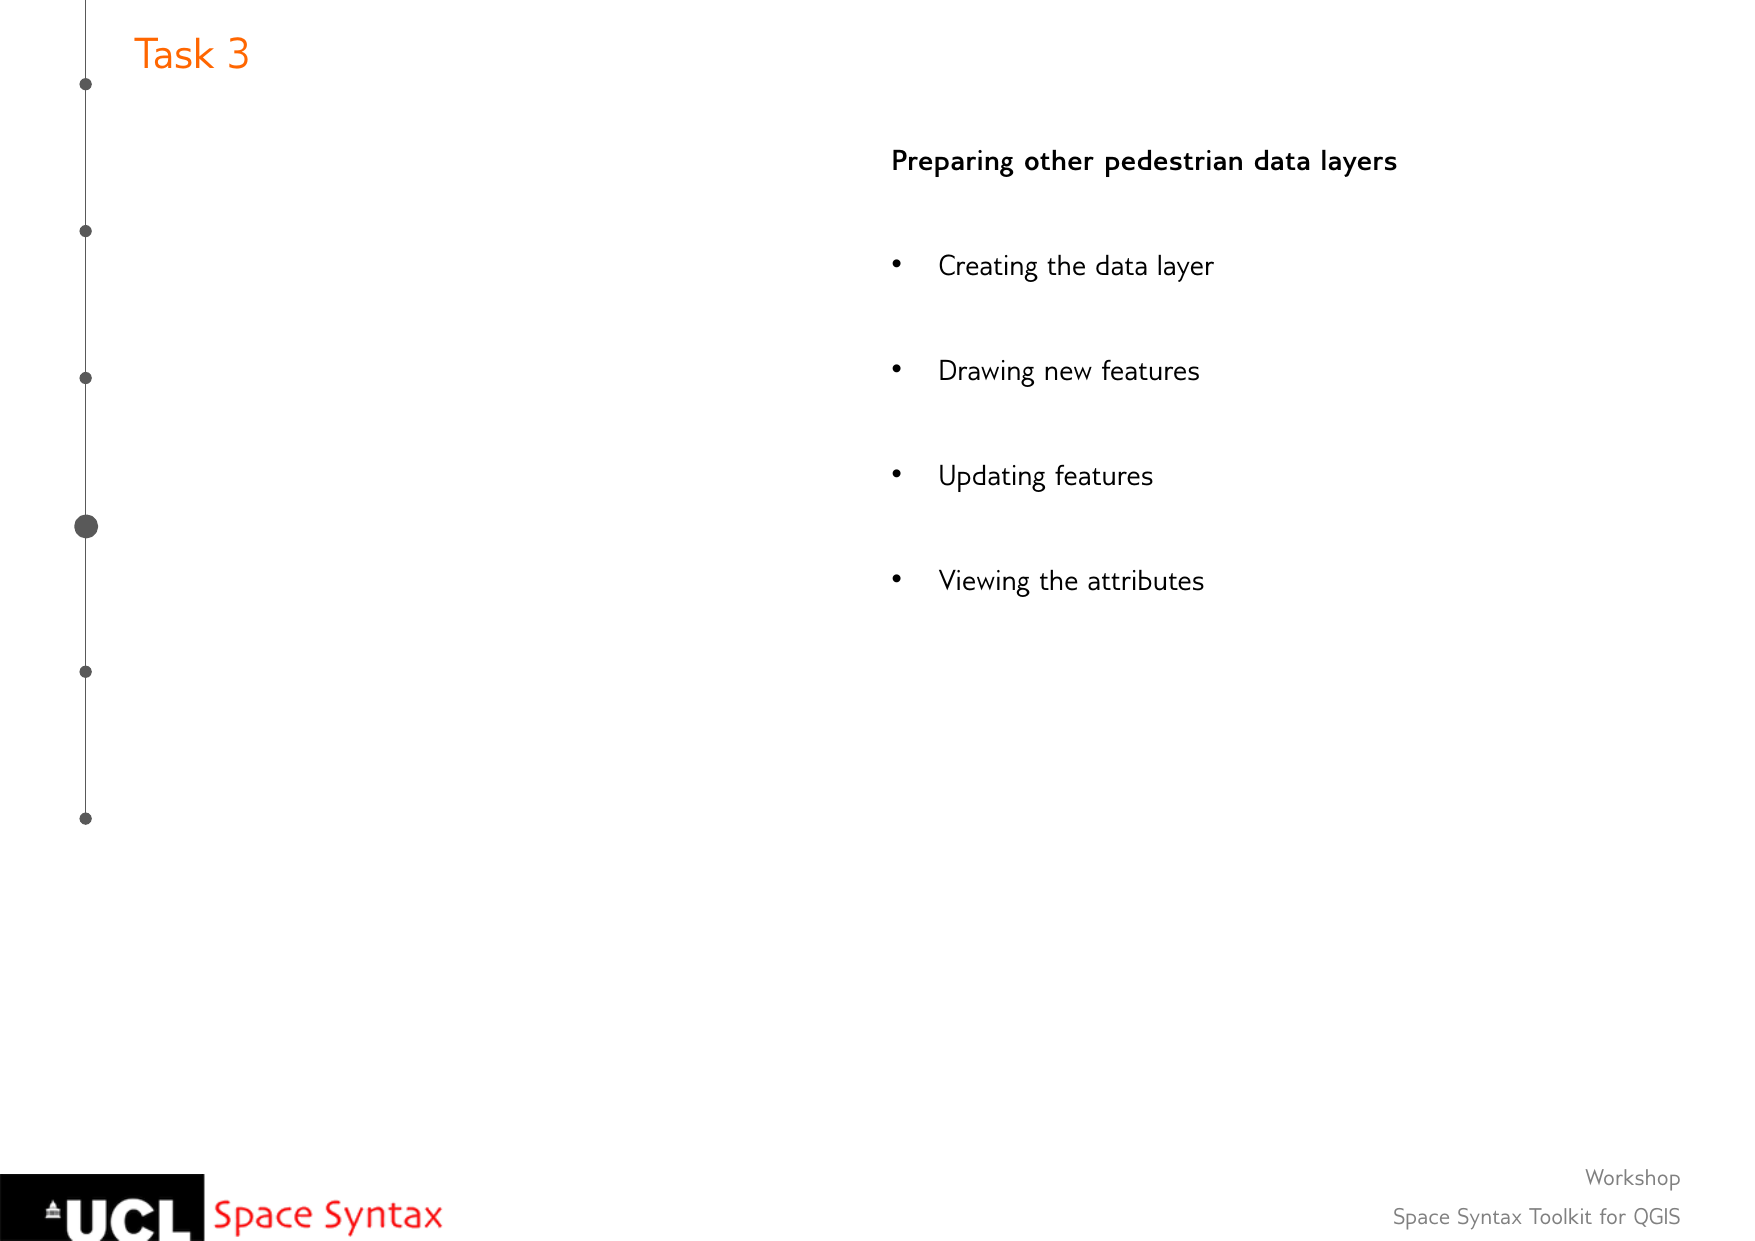

Task 3
Preparing other pedestrian data layers

Creating the data layer

Drawing new features

Updating features

Viewing the attributes